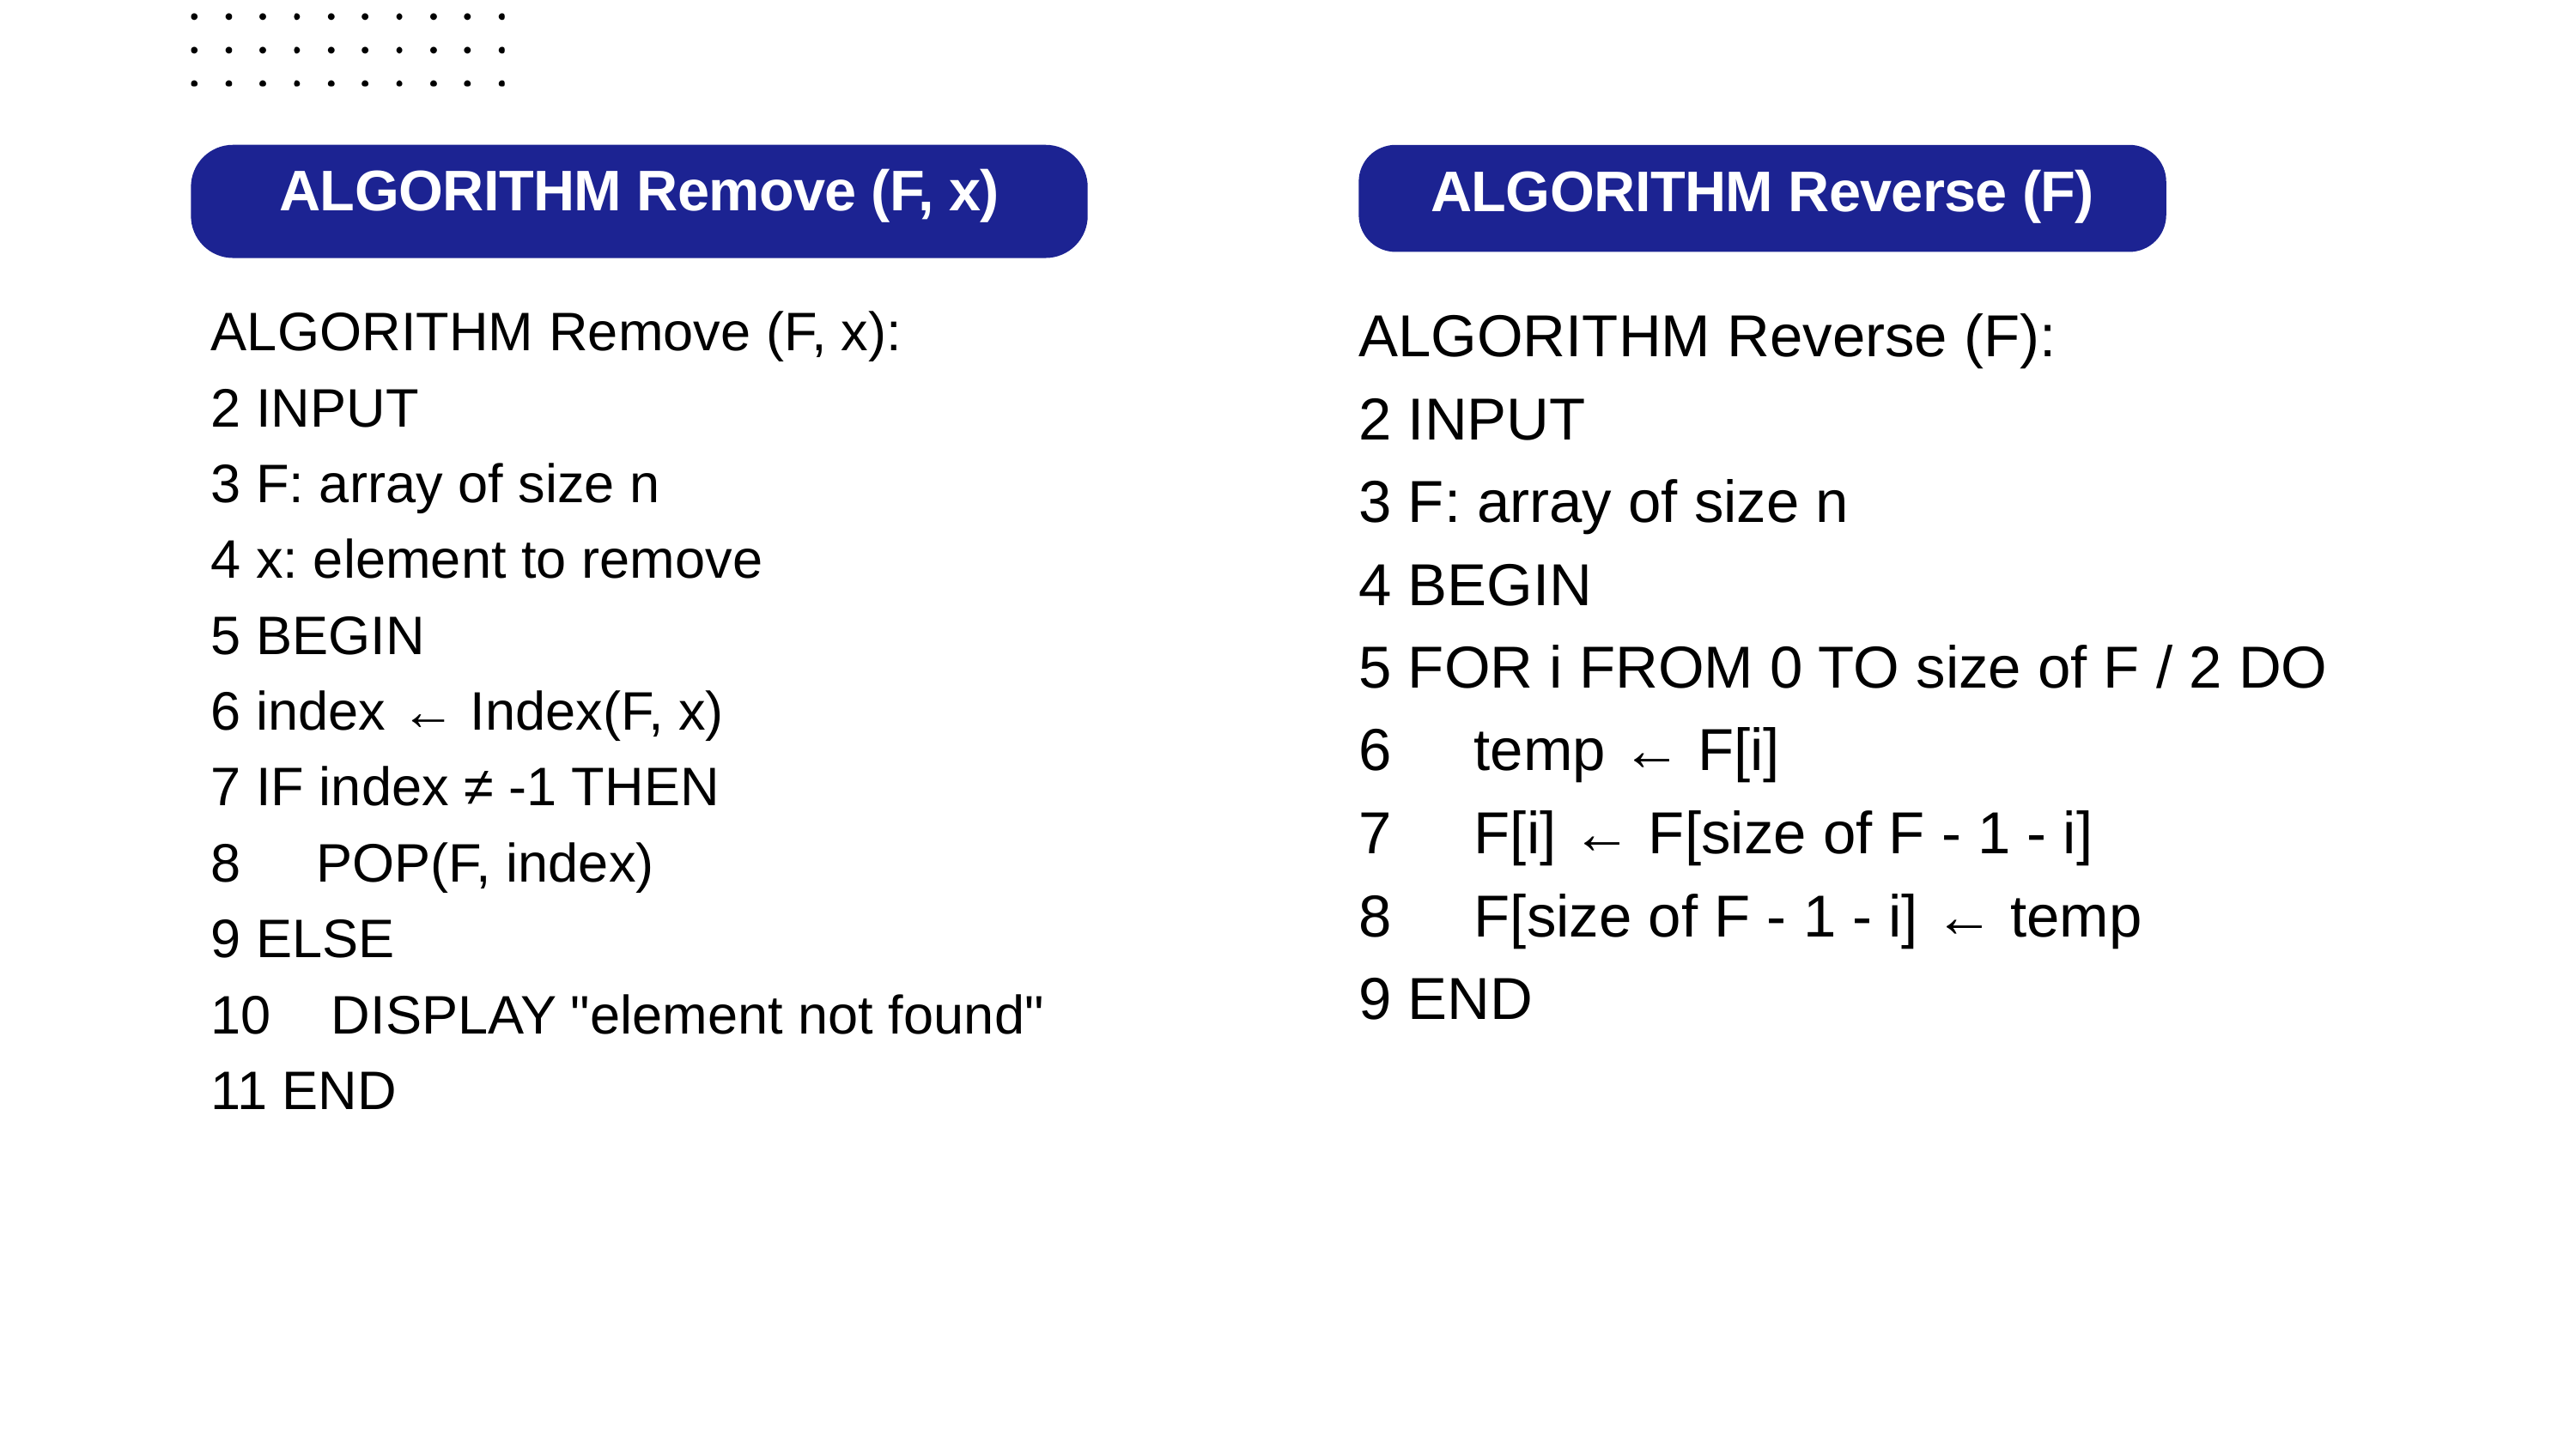

ALGORITHM Remove (F, x)

ALGORITHM Reverse (F)
ALGORITHM Remove (F, x):
2 INPUT
3 F: array of size n
4 x: element to remove
5 BEGIN
6 index ← Index(F, x)
7 IF index ≠ -1 THEN
8     POP(F, index)
9 ELSE
10    DISPLAY "element not found"
11 END

ALGORITHM Reverse (F):
2 INPUT
3 F: array of size n
4 BEGIN
5 FOR i FROM 0 TO size of F / 2 DO
6     temp ← F[i]
7     F[i] ← F[size of F - 1 - i]
8     F[size of F - 1 - i] ← temp
9 END